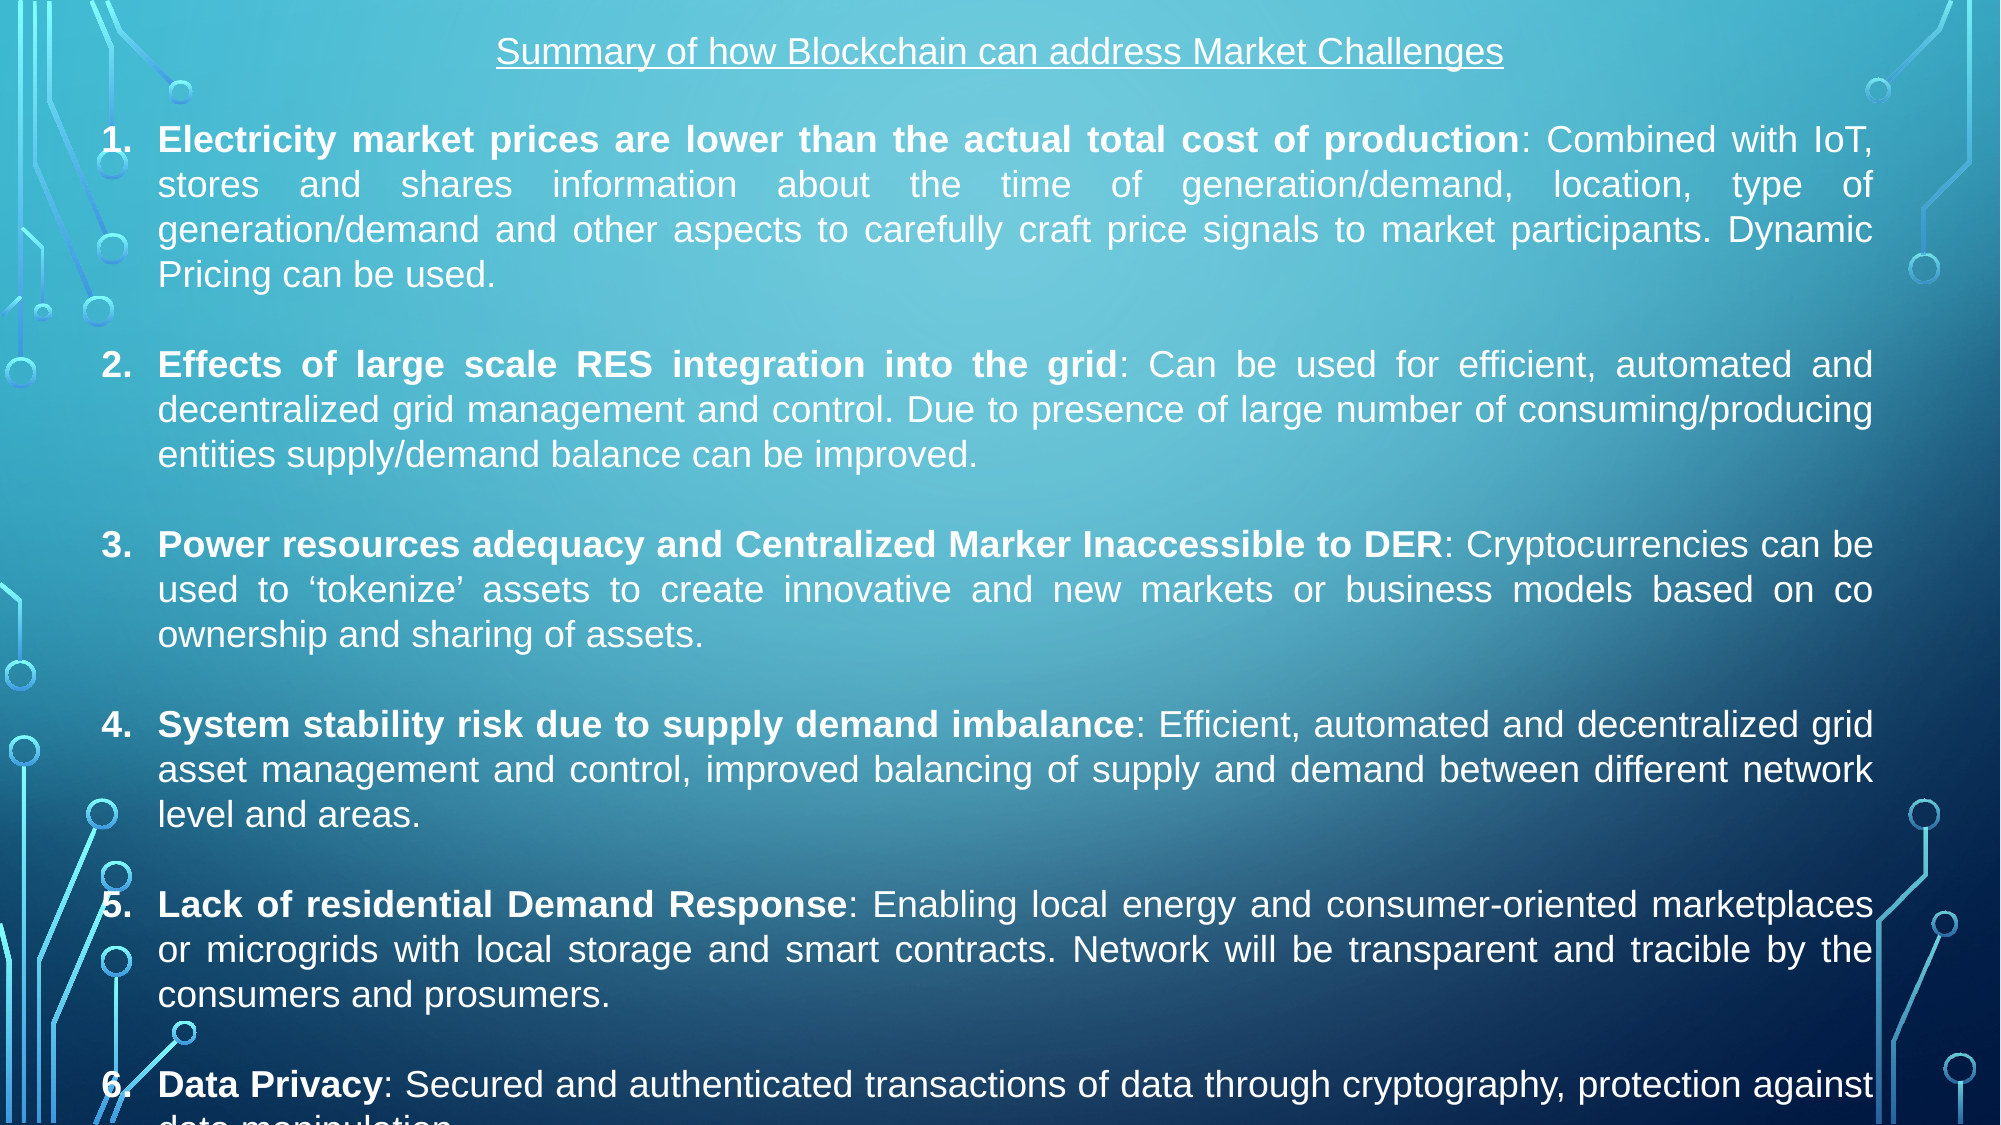

Summary of how Blockchain can address Market Challenges
Electricity market prices are lower than the actual total cost of production: Combined with IoT, stores and shares information about the time of generation/demand, location, type of generation/demand and other aspects to carefully craft price signals to market participants. Dynamic Pricing can be used.

Effects of large scale RES integration into the grid: Can be used for efficient, automated and decentralized grid management and control. Due to presence of large number of consuming/producing entities supply/demand balance can be improved.

Power resources adequacy and Centralized Marker Inaccessible to DER: Cryptocurrencies can be used to ‘tokenize’ assets to create innovative and new markets or business models based on co ownership and sharing of assets.

System stability risk due to supply demand imbalance: Efficient, automated and decentralized grid asset management and control, improved balancing of supply and demand between different network level and areas.

Lack of residential Demand Response: Enabling local energy and consumer-oriented marketplaces or microgrids with local storage and smart contracts. Network will be transparent and tracible by the consumers and prosumers.

Data Privacy: Secured and authenticated transactions of data through cryptography, protection against data manipulation.